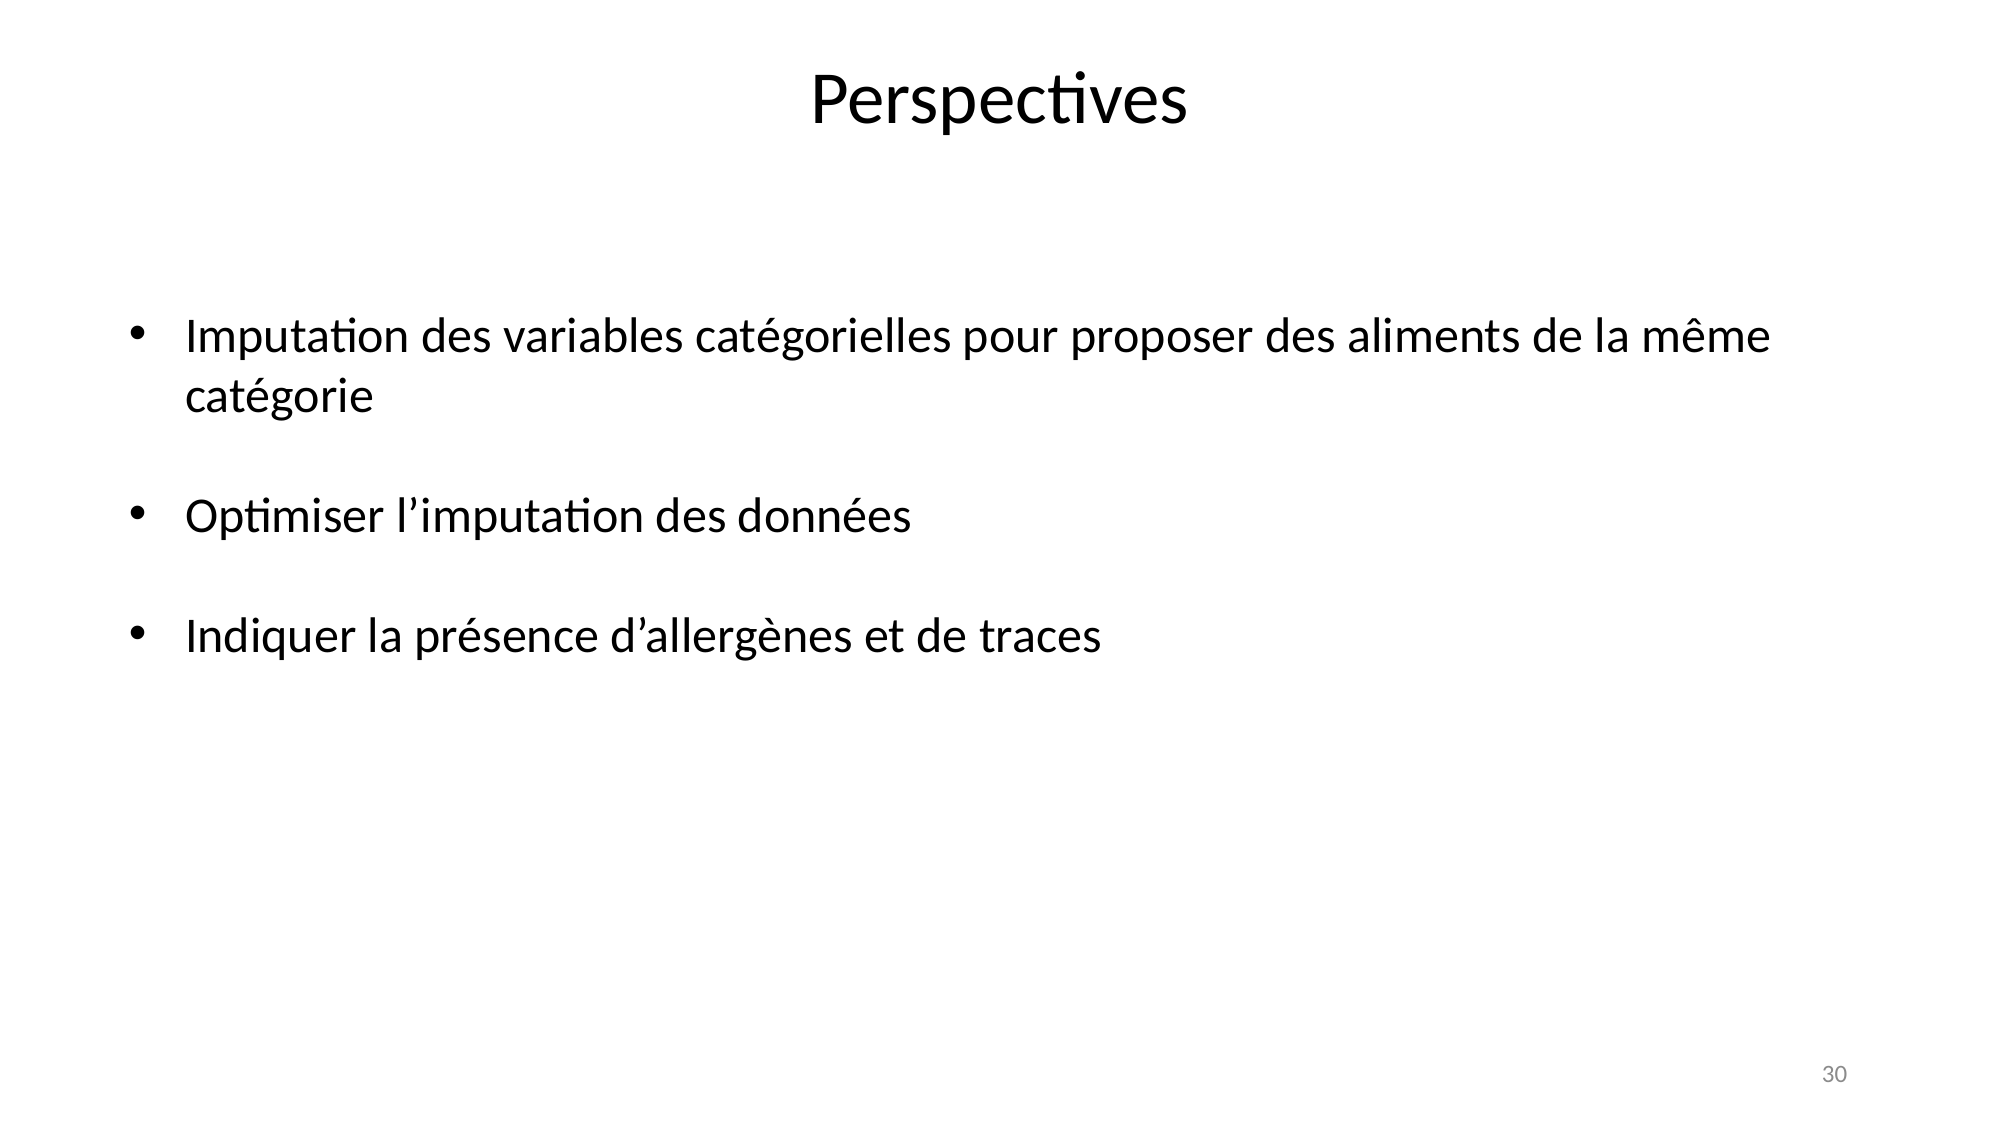

Perspectives
Imputation des variables catégorielles pour proposer des aliments de la même catégorie

Optimiser l’imputation des données

Indiquer la présence d’allergènes et de traces
30